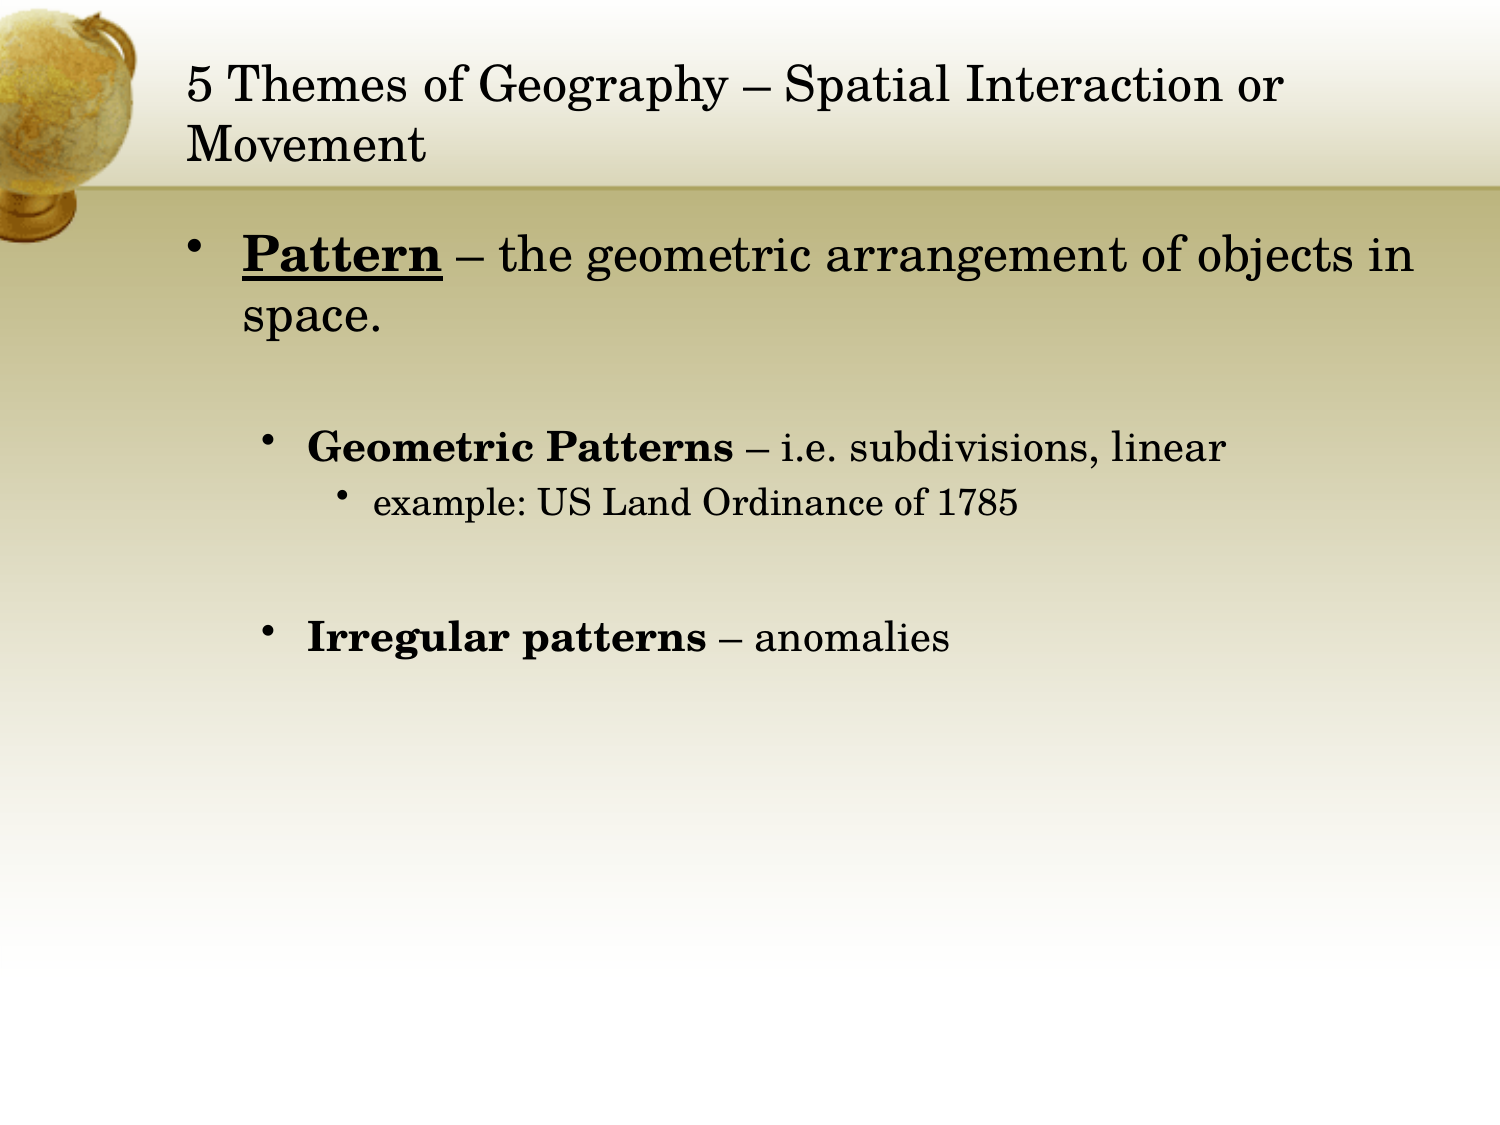

# 5 Themes of Geography – Spatial Interaction or Movement
Pattern – the geometric arrangement of objects in space.

Geometric Patterns – i.e. subdivisions, linear
example: US Land Ordinance of 1785

Irregular patterns – anomalies